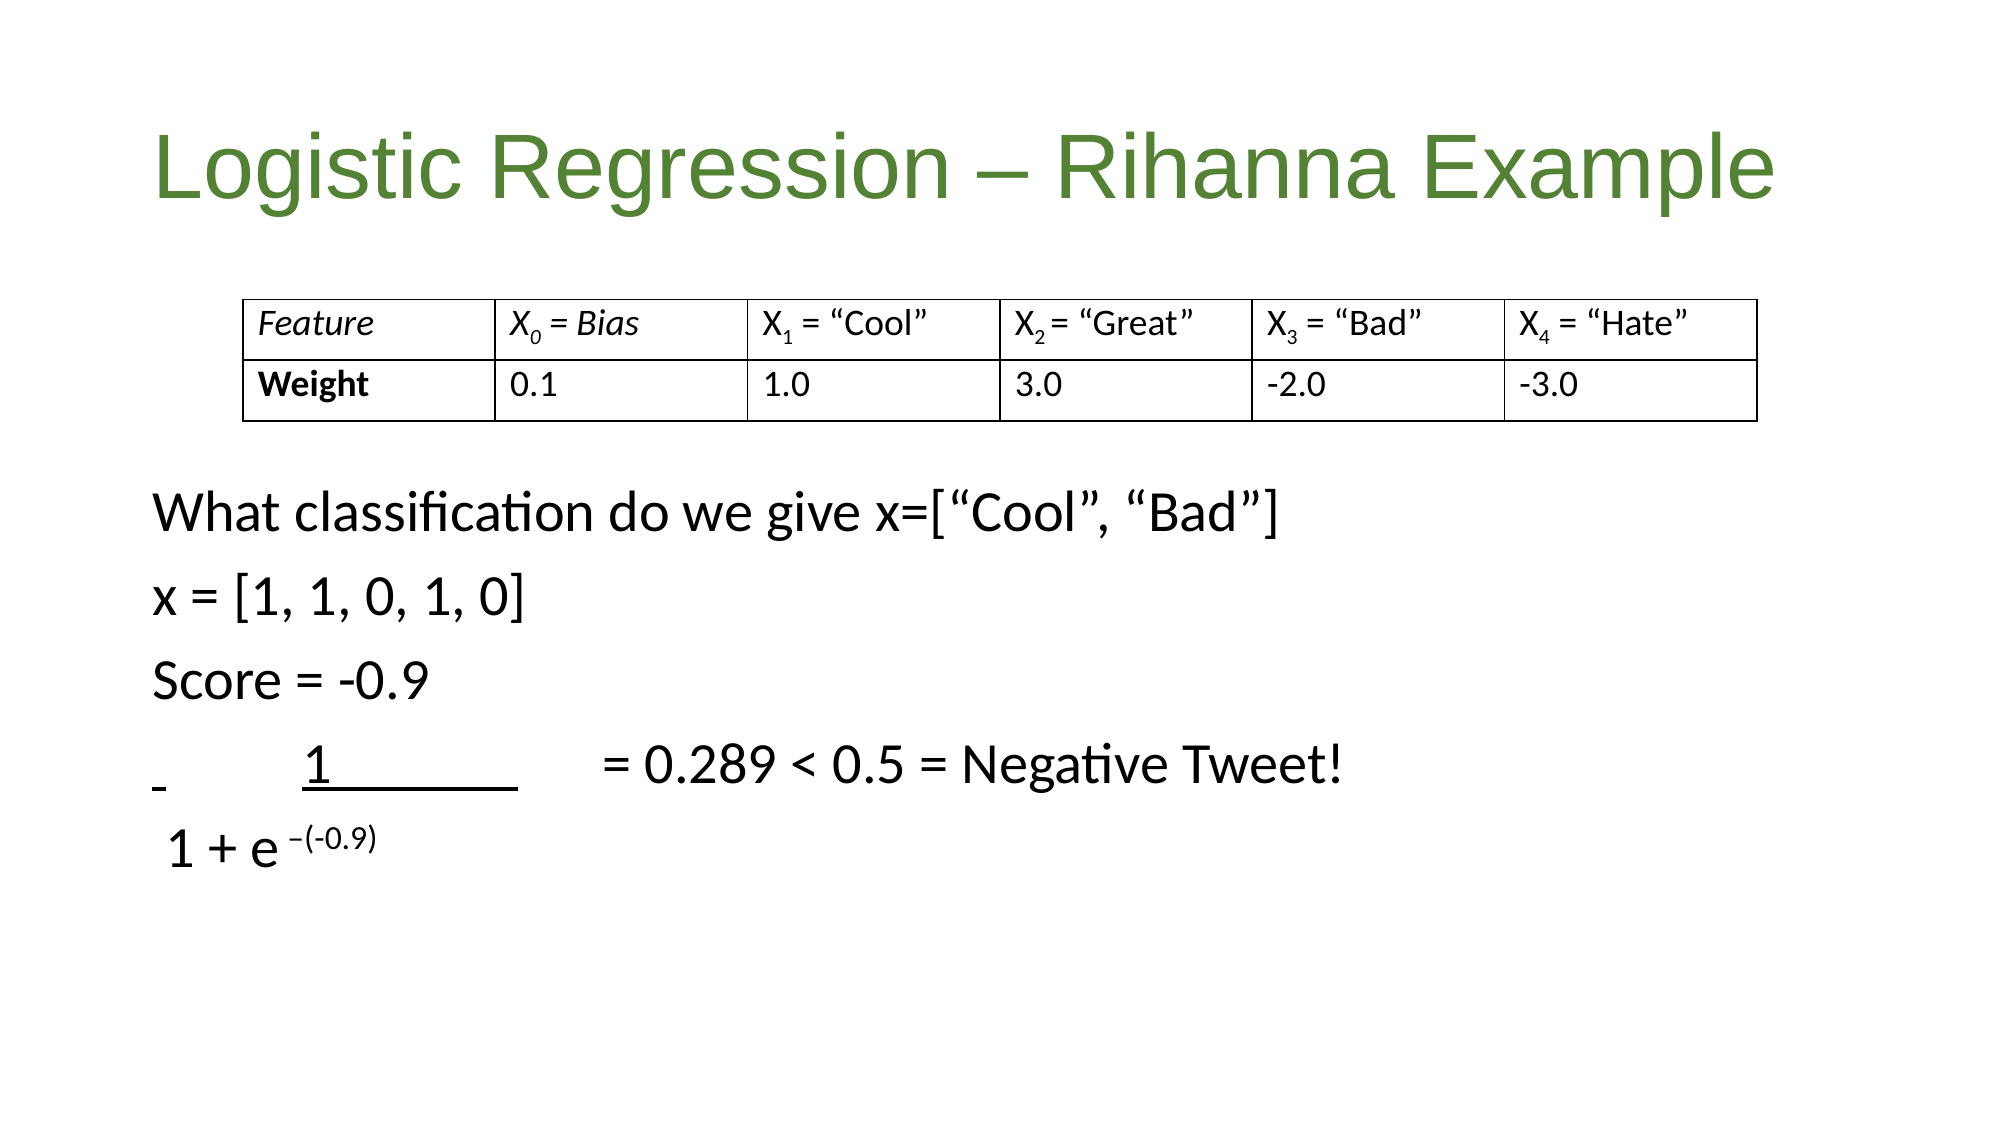

# Logistic Regression – Rihanna Example

What classification do we give x=[“Cool”, “Bad”]
x = [1, 1, 0, 1, 0]
Score = -0.9
 	1              	= 0.289 < 0.5 = Negative Tweet!
 1 + e –(-0.9)

| Feature | X0 = Bias | X1 = “Cool” | X2 = “Great” | X3 = “Bad” | X4 = “Hate” |
| --- | --- | --- | --- | --- | --- |
| Weight | 0.1 | 1.0 | 3.0 | -2.0 | -3.0 |